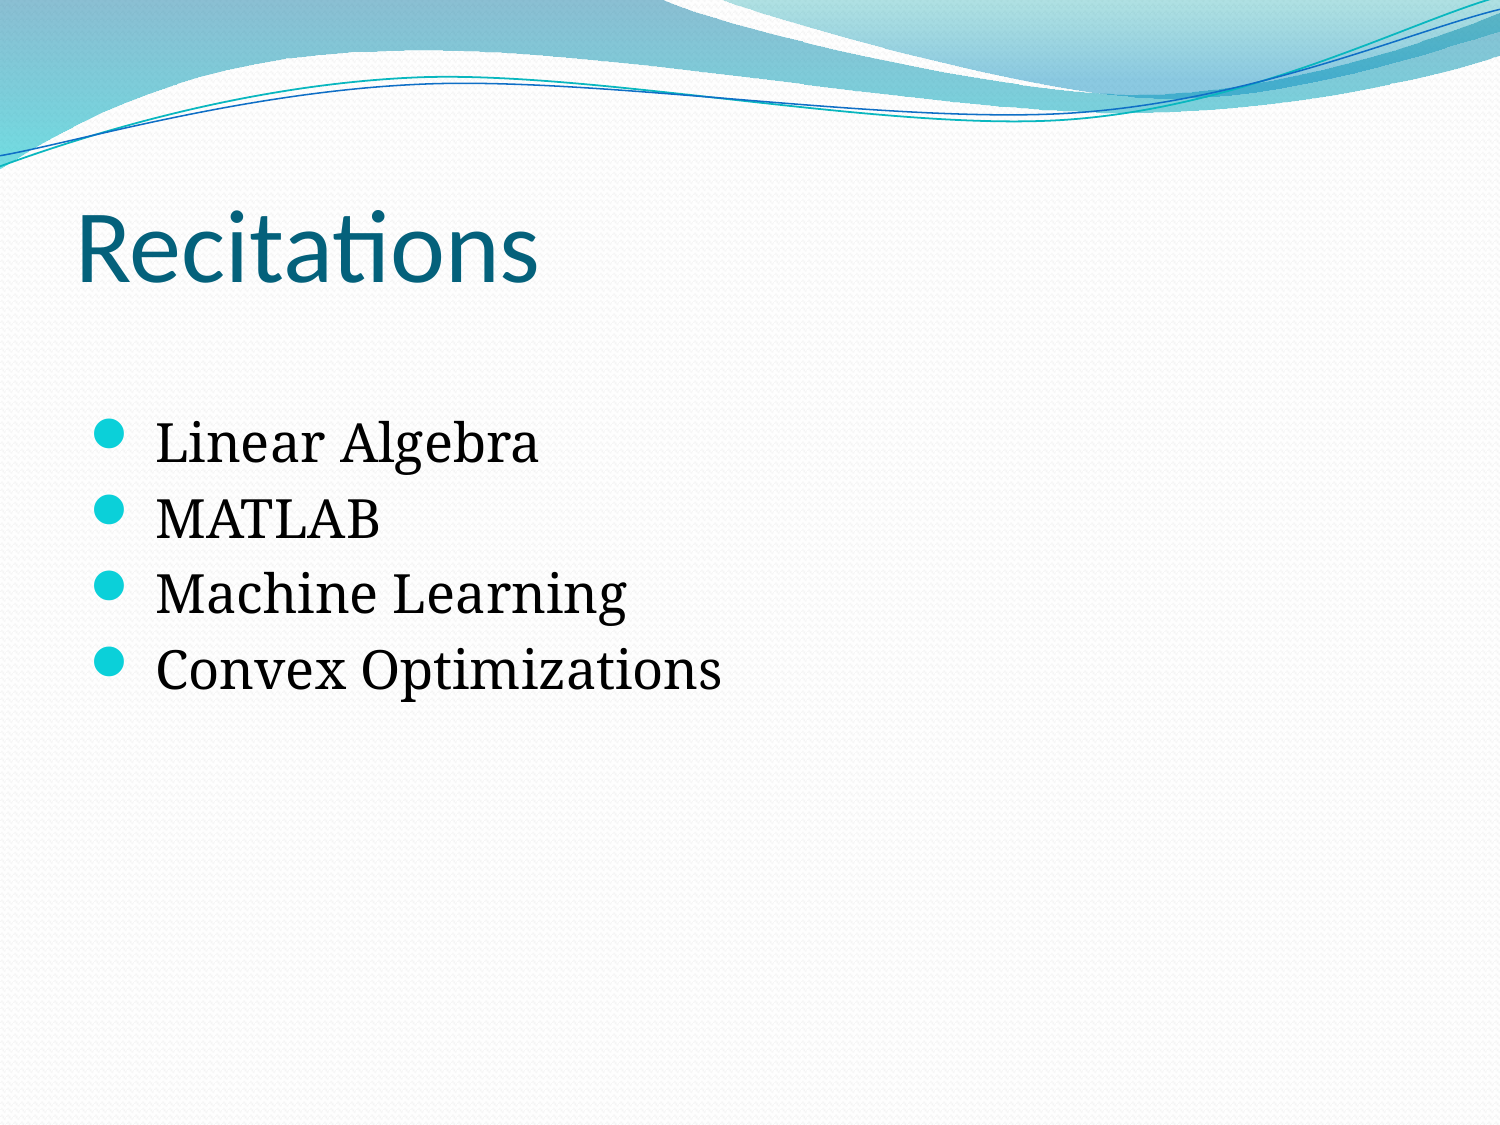

# Recitations

 Linear Algebra
 MATLAB
 Machine Learning
 Convex Optimizations